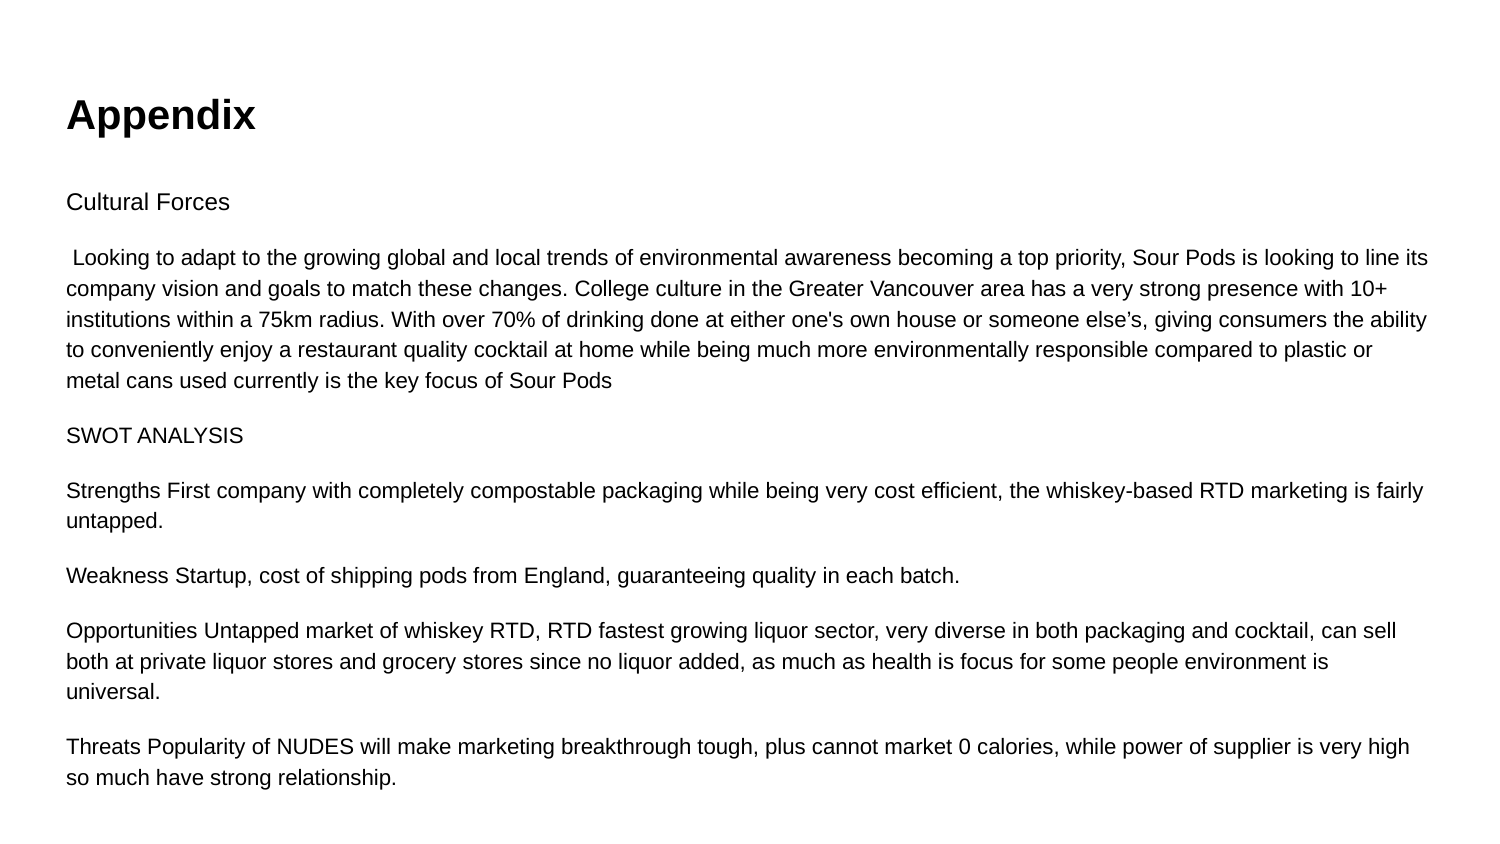

# Appendix
Cultural Forces
 Looking to adapt to the growing global and local trends of environmental awareness becoming a top priority, Sour Pods is looking to line its company vision and goals to match these changes. College culture in the Greater Vancouver area has a very strong presence with 10+ institutions within a 75km radius. With over 70% of drinking done at either one's own house or someone else’s, giving consumers the ability to conveniently enjoy a restaurant quality cocktail at home while being much more environmentally responsible compared to plastic or metal cans used currently is the key focus of Sour Pods
SWOT ANALYSIS
Strengths First company with completely compostable packaging while being very cost efficient, the whiskey-based RTD marketing is fairly untapped.
Weakness Startup, cost of shipping pods from England, guaranteeing quality in each batch.
Opportunities Untapped market of whiskey RTD, RTD fastest growing liquor sector, very diverse in both packaging and cocktail, can sell both at private liquor stores and grocery stores since no liquor added, as much as health is focus for some people environment is universal.
Threats Popularity of NUDES will make marketing breakthrough tough, plus cannot market 0 calories, while power of supplier is very high so much have strong relationship.